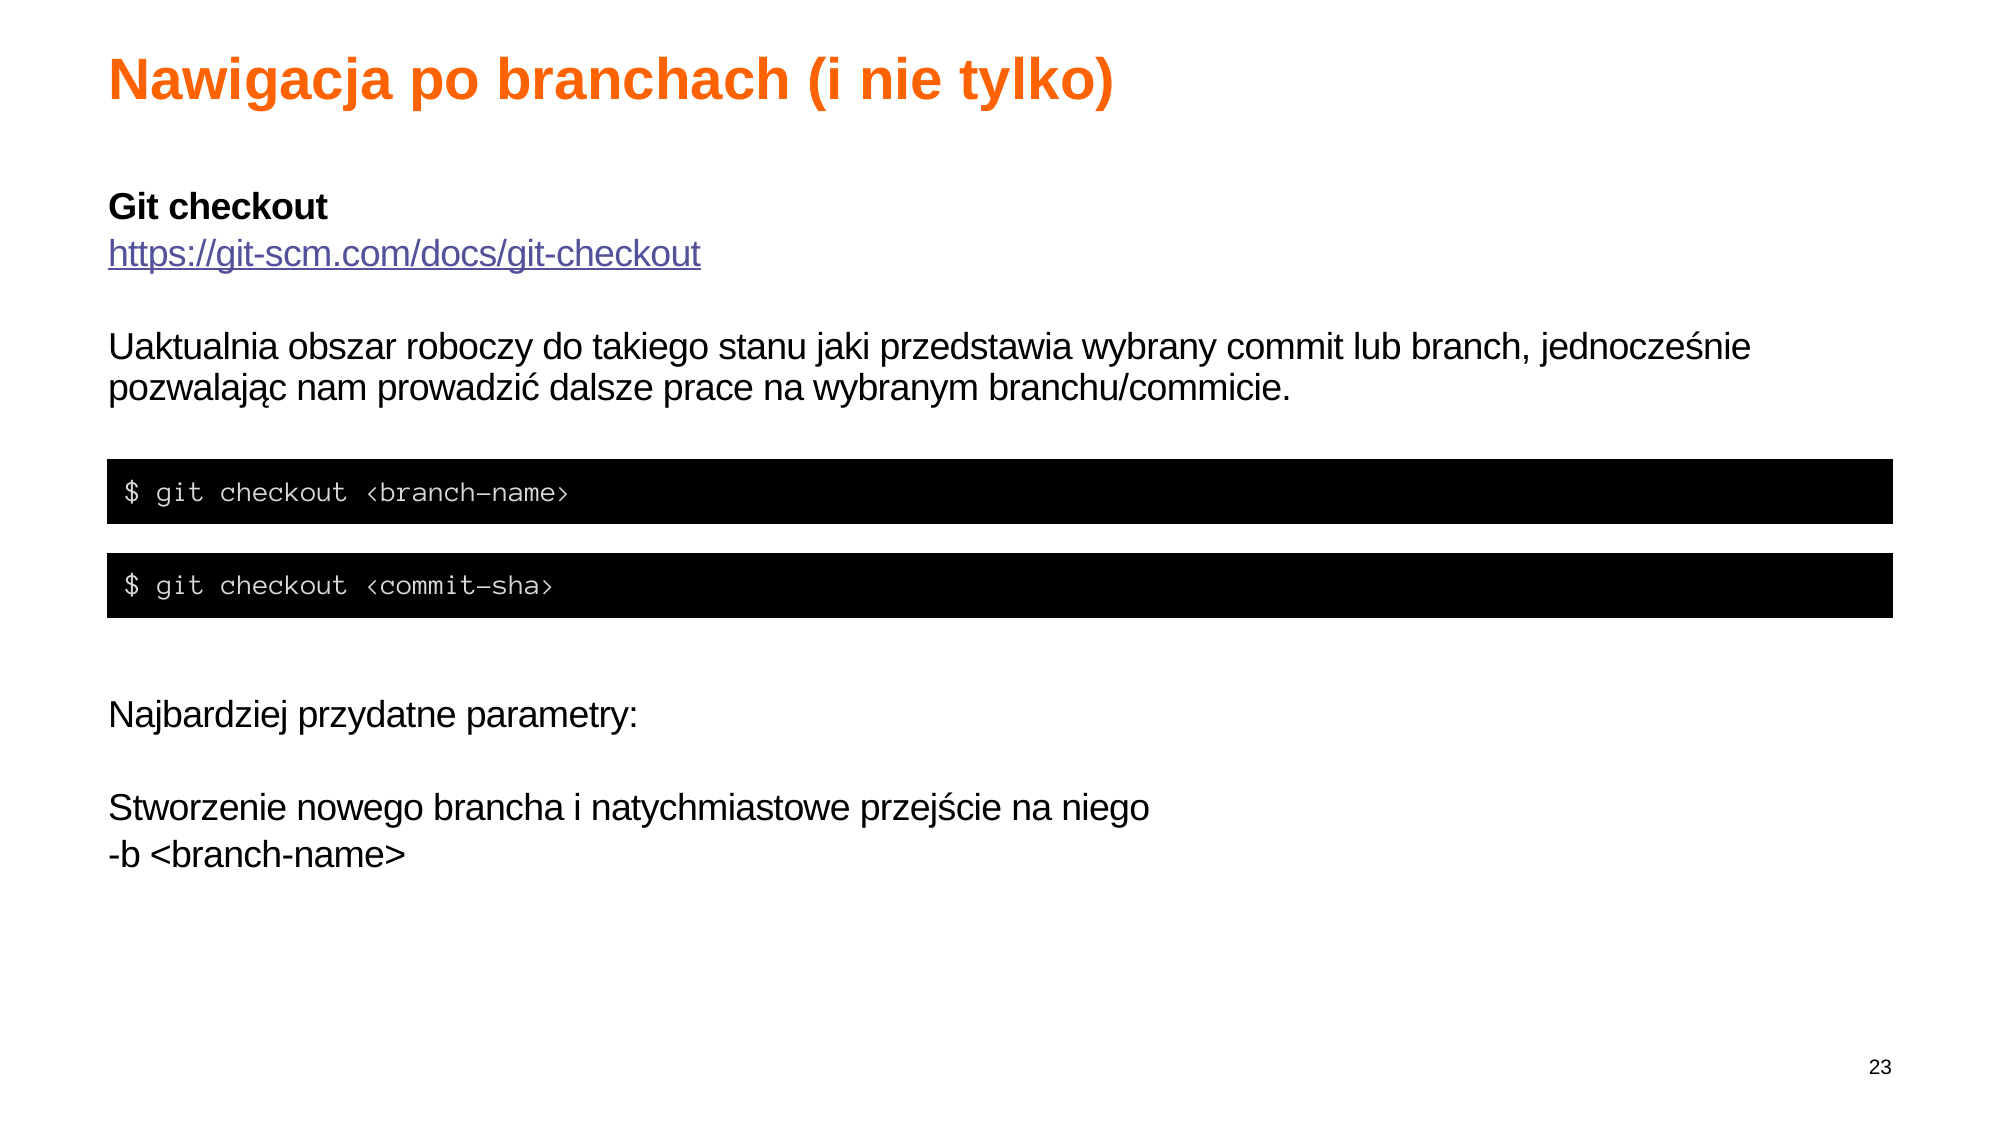

# Nawigacja po branchach (i nie tylko)
Git checkout
https://git-scm.com/docs/git-checkout

Uaktualnia obszar roboczy do takiego stanu jaki przedstawia wybrany commit lub branch, jednocześnie pozwalając nam prowadzić dalsze prace na wybranym branchu/commicie.

Najbardziej przydatne parametry:

Stworzenie nowego brancha i natychmiastowe przejście na niego
-b <branch-name>

$ git checkout <branch-name>

$ git checkout <commit-sha>

23